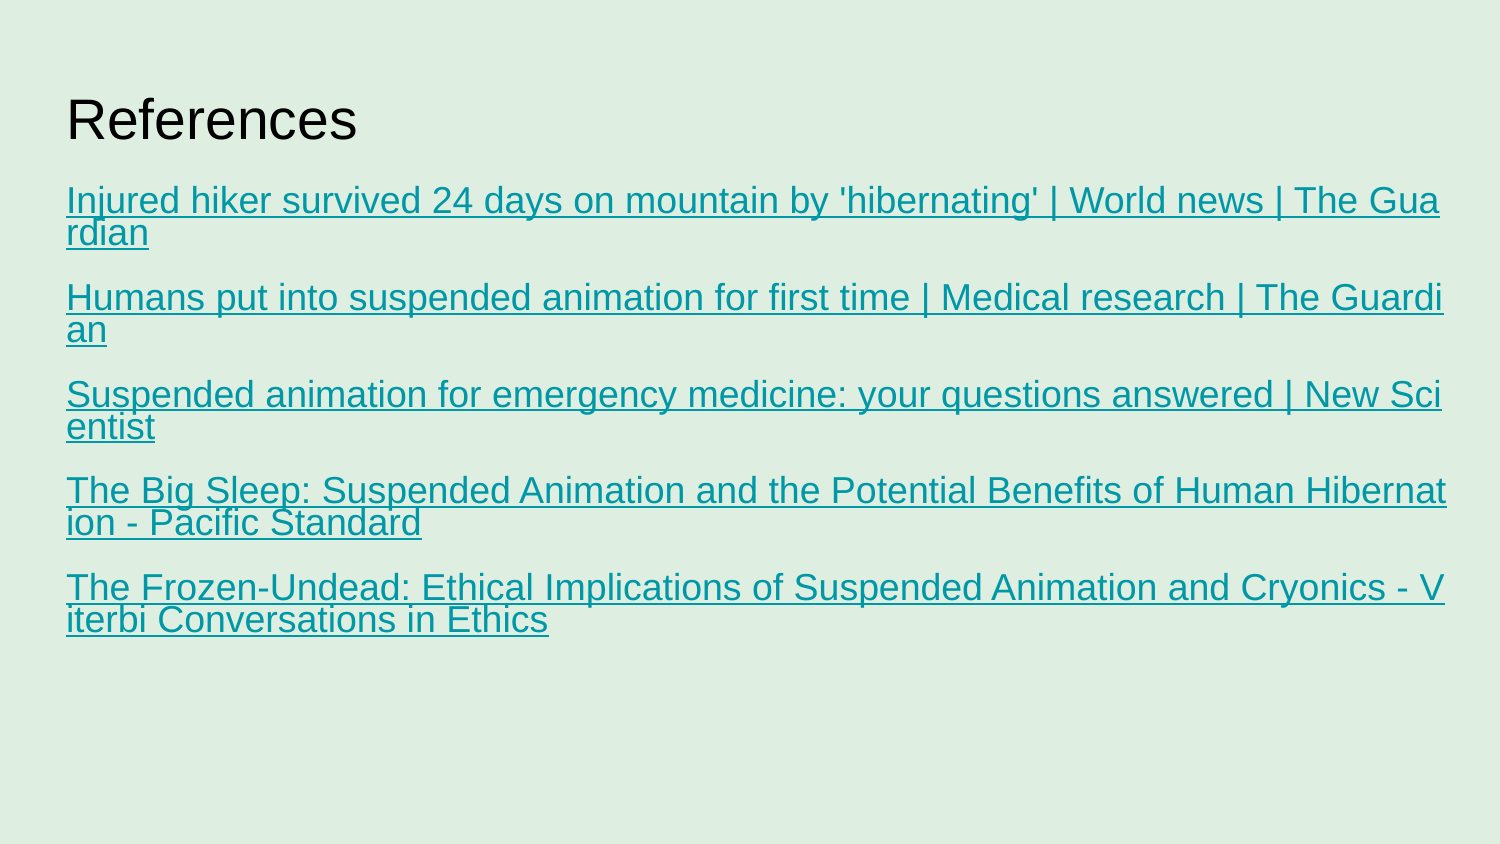

# References
Injured hiker survived 24 days on mountain by 'hibernating' | World news | The Guardian
Humans put into suspended animation for first time | Medical research | The Guardian
Suspended animation for emergency medicine: your questions answered | New Scientist
The Big Sleep: Suspended Animation and the Potential Benefits of Human Hibernation - Pacific Standard
The Frozen-Undead: Ethical Implications of Suspended Animation and Cryonics - Viterbi Conversations in Ethics